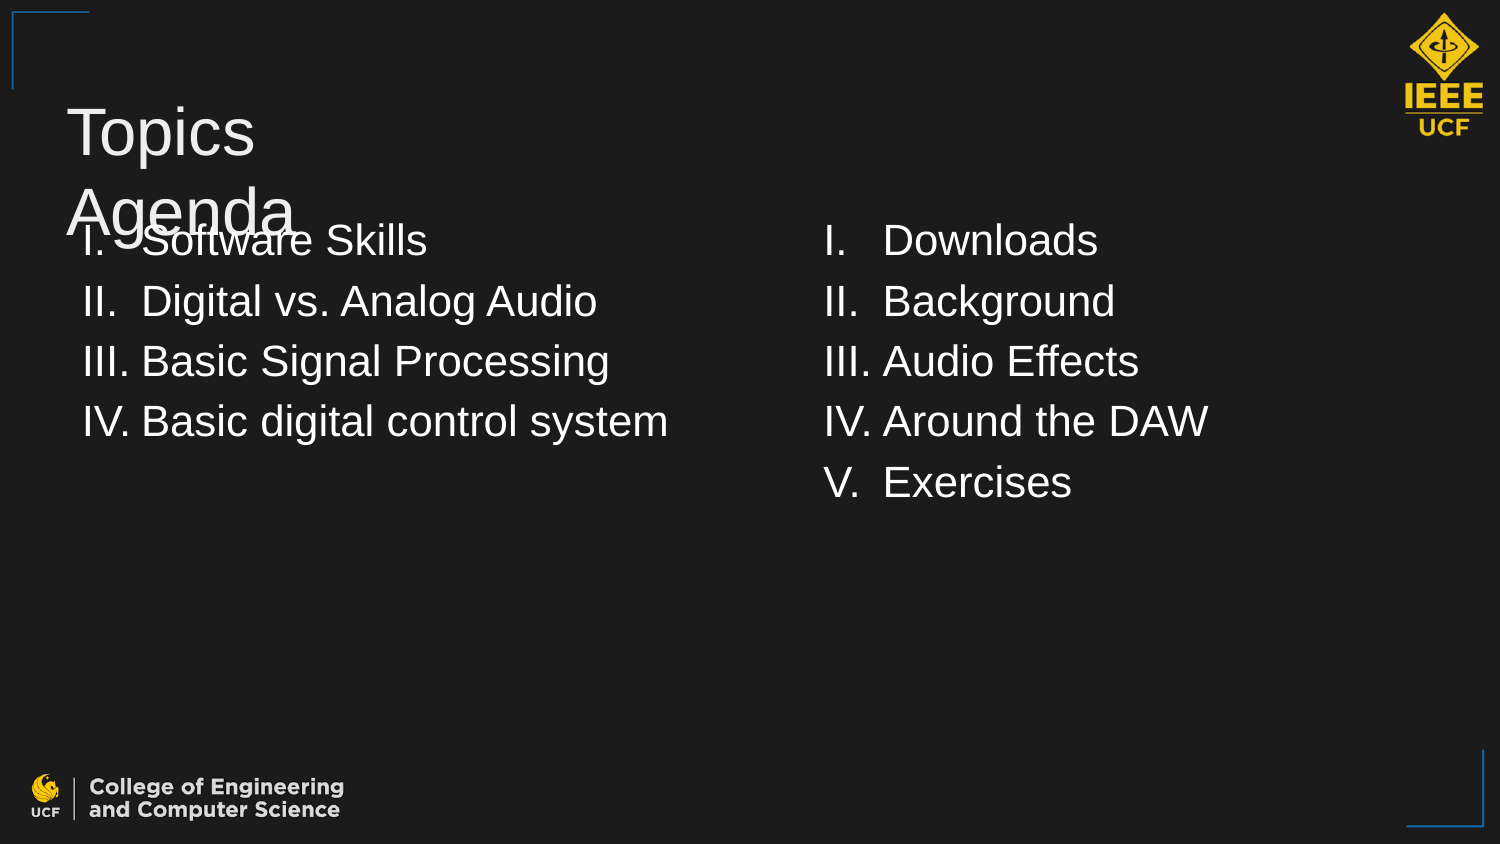

# Topics							   Agenda
Software Skills
Digital vs. Analog Audio
Basic Signal Processing
Basic digital control system
Downloads
Background
Audio Effects
Around the DAW
Exercises